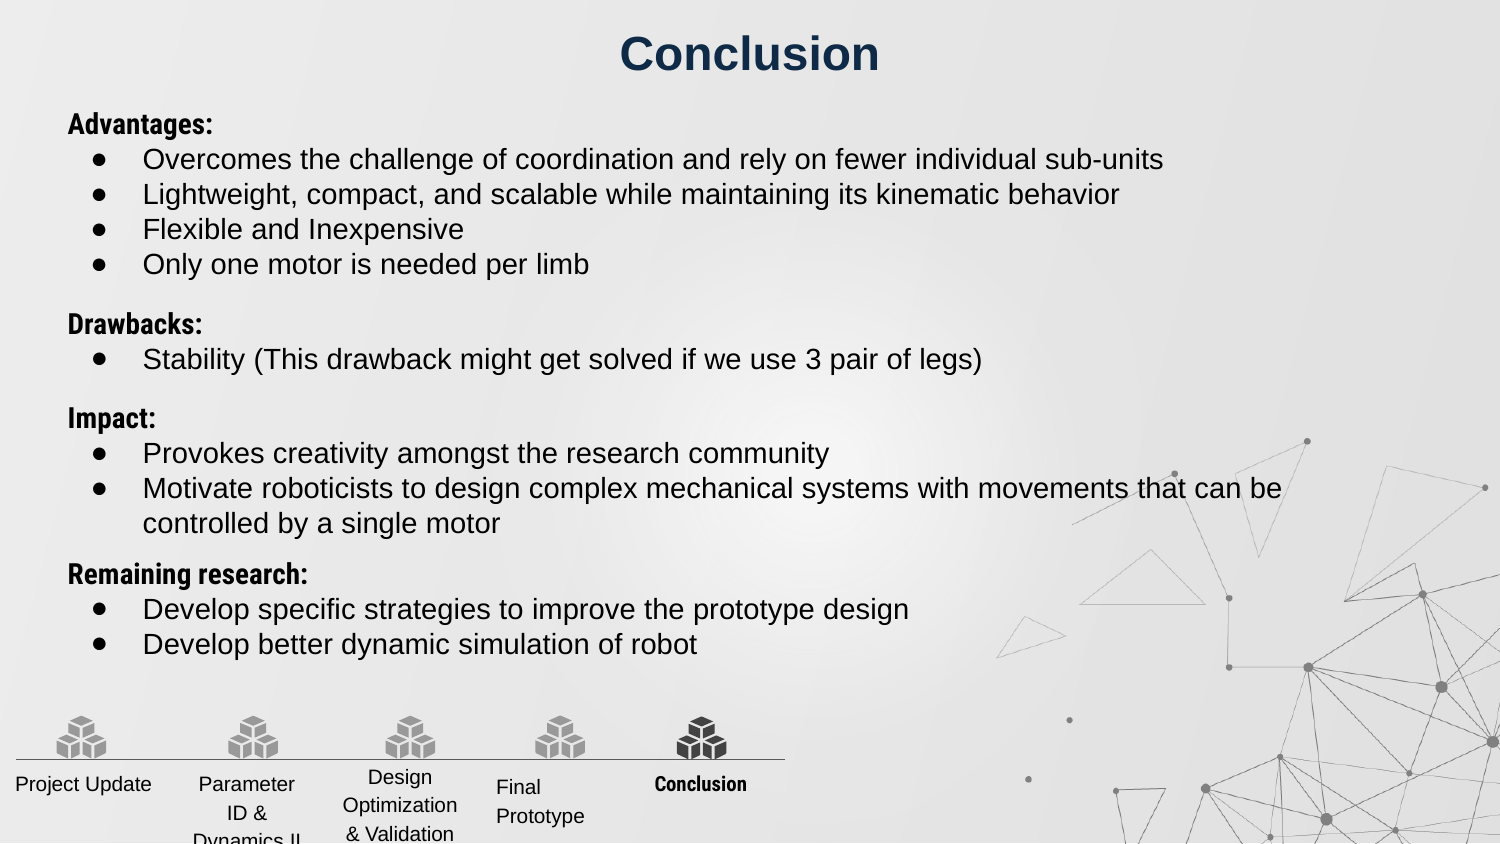

# Conclusion
Advantages:
Overcomes the challenge of coordination and rely on fewer individual sub-units
Lightweight, compact, and scalable while maintaining its kinematic behavior
Flexible and Inexpensive
Only one motor is needed per limb
Drawbacks:
Stability (This drawback might get solved if we use 3 pair of legs)
Impact:
Provokes creativity amongst the research community
Motivate roboticists to design complex mechanical systems with movements that can be controlled by a single motor

Remaining research:
Develop specific strategies to improve the prototype design
Develop better dynamic simulation of robot

Design Optimization & Validation
Parameter ID & Dynamics II
Project Update
Conclusion
Final Prototype